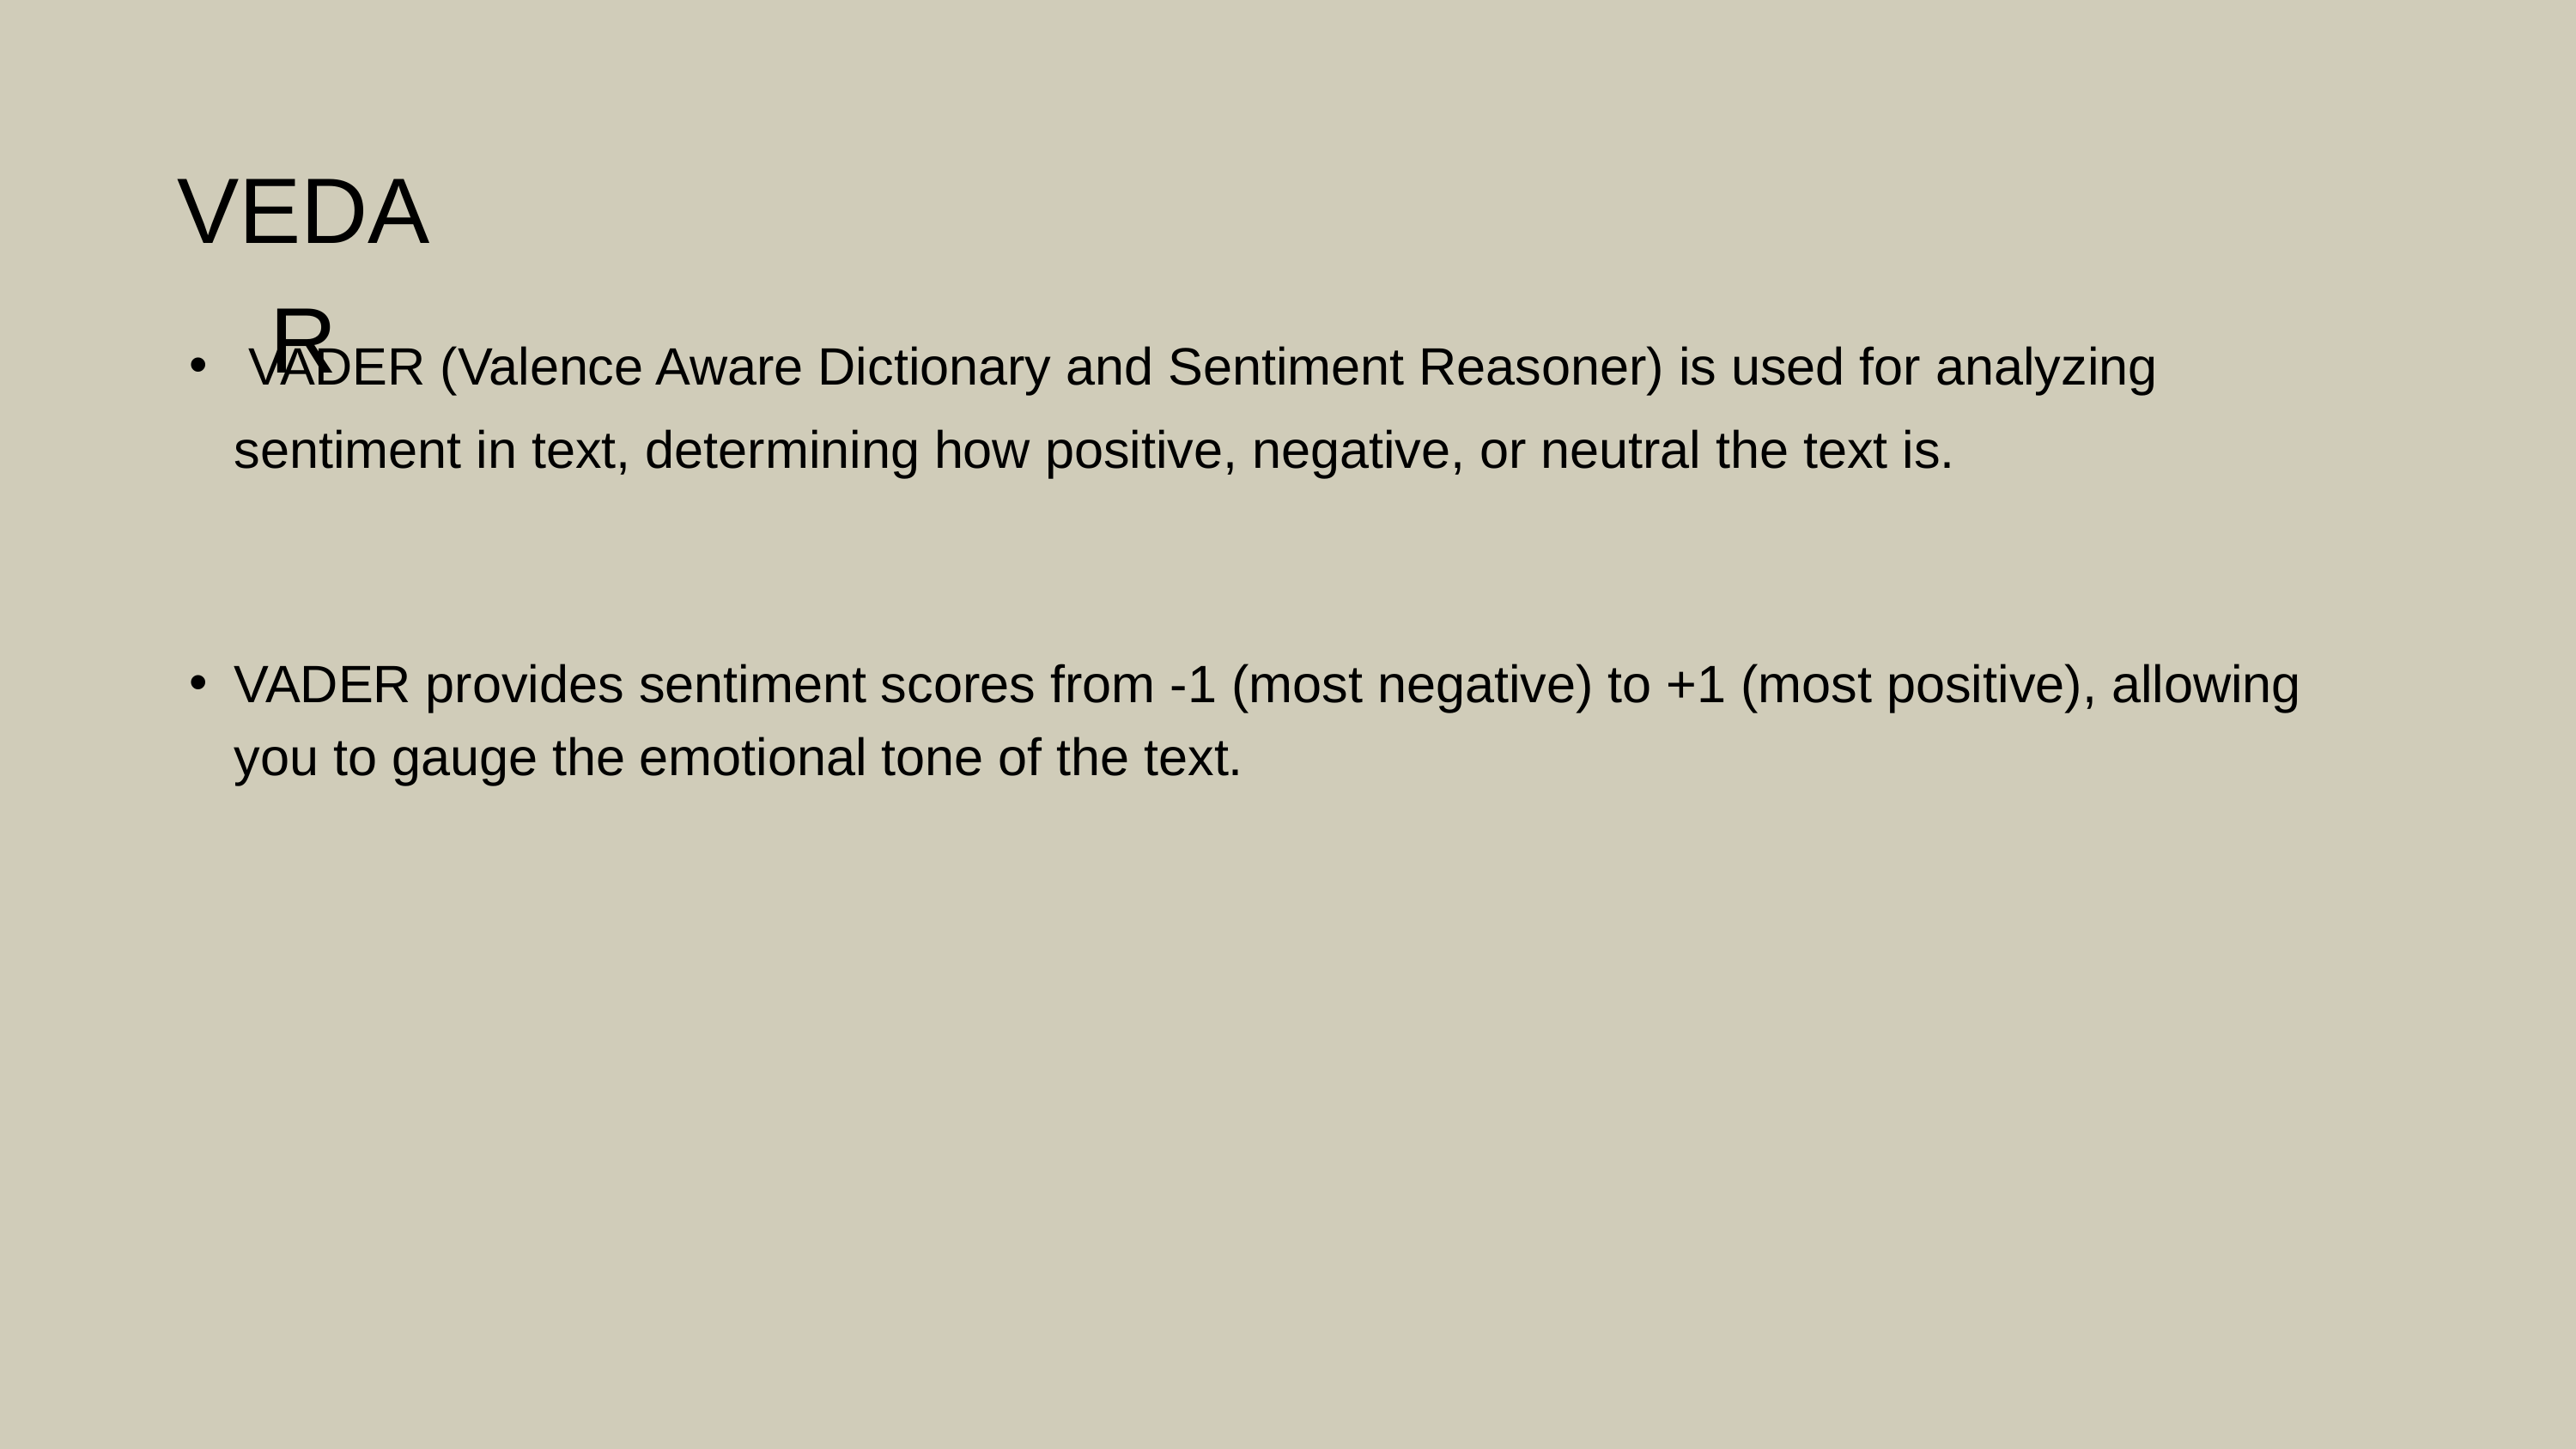

VEDAR
 VADER (Valence Aware Dictionary and Sentiment Reasoner) is used for analyzing sentiment in text, determining how positive, negative, or neutral the text is.

VADER provides sentiment scores from -1 (most negative) to +1 (most positive), allowing you to gauge the emotional tone of the text.